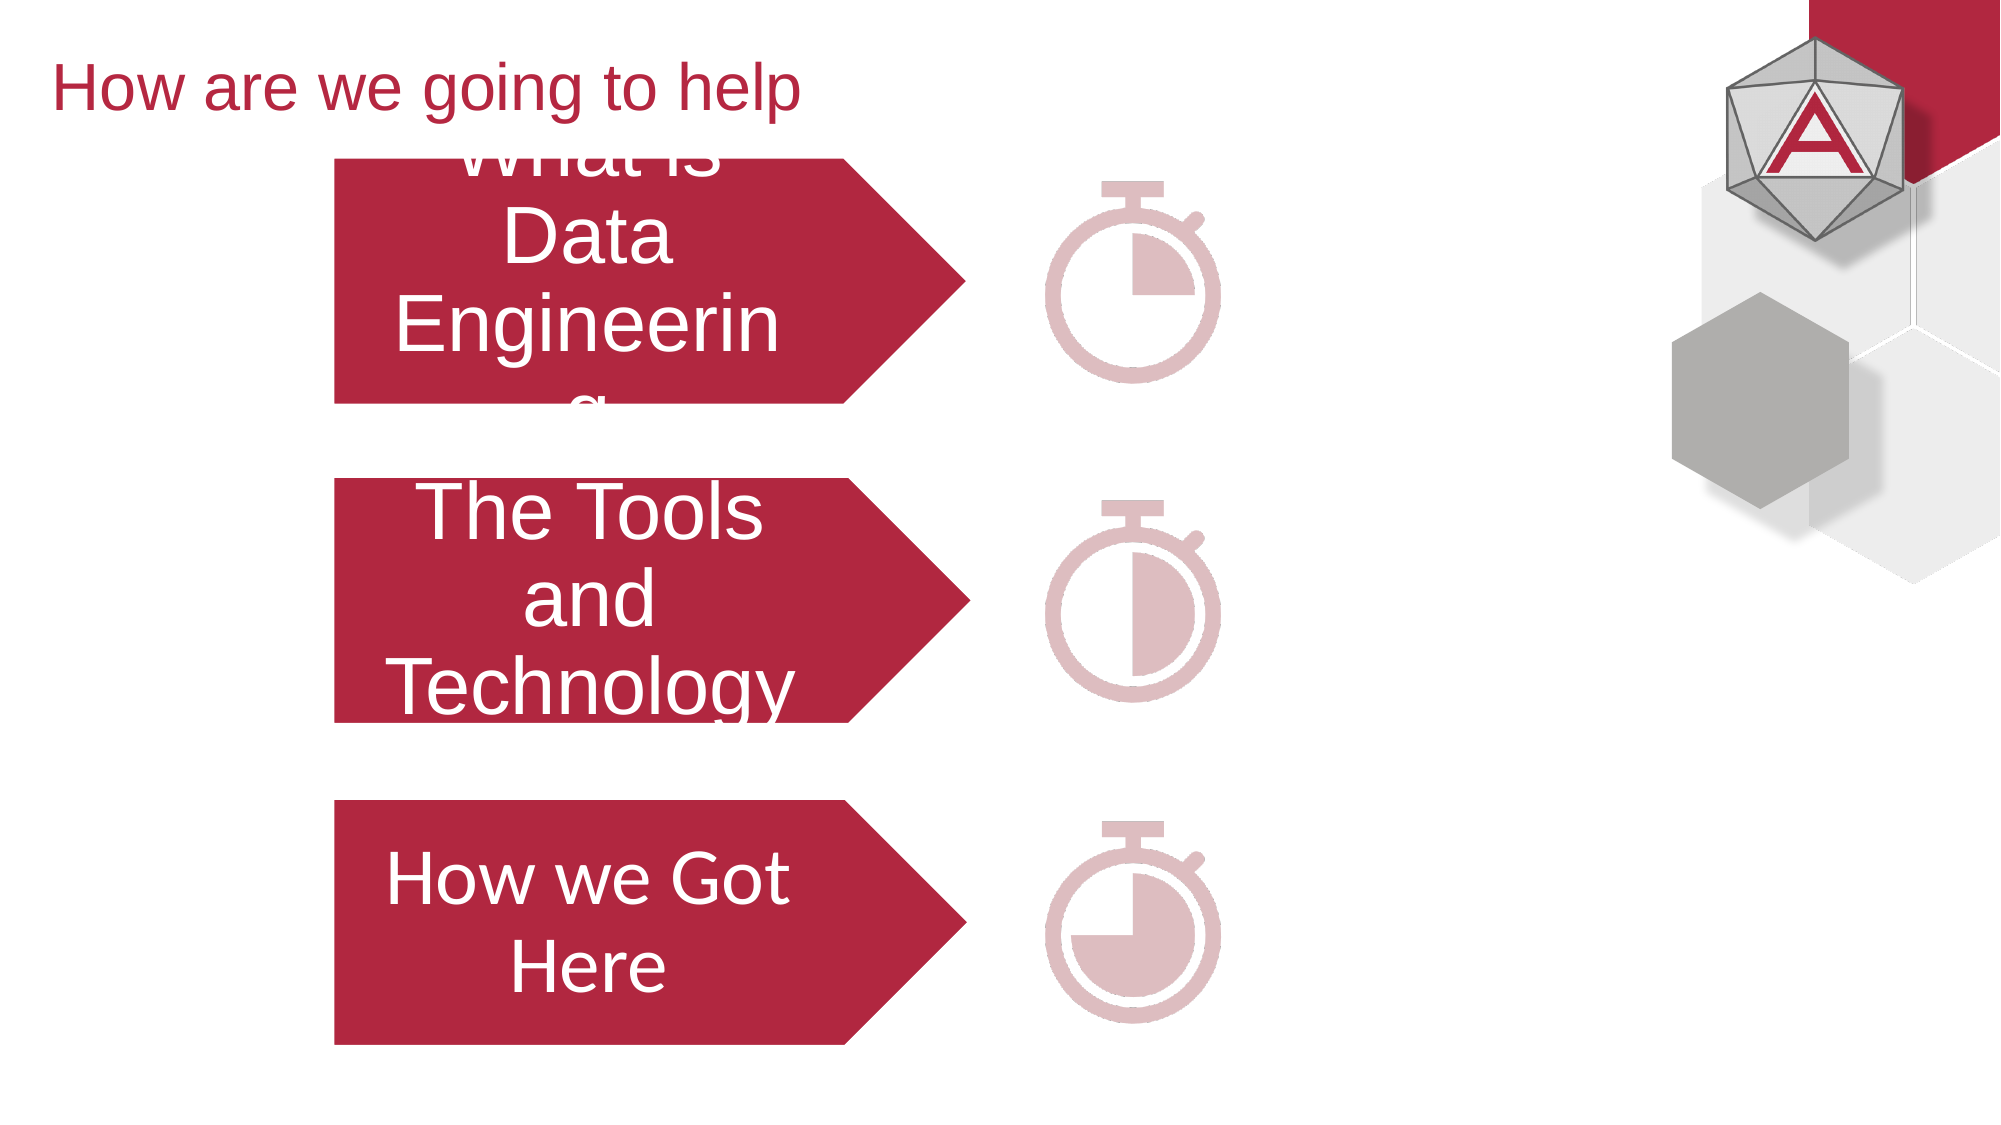

# How are we going to help
What is Data Engineering
The Tools and Technology
How we Got Here